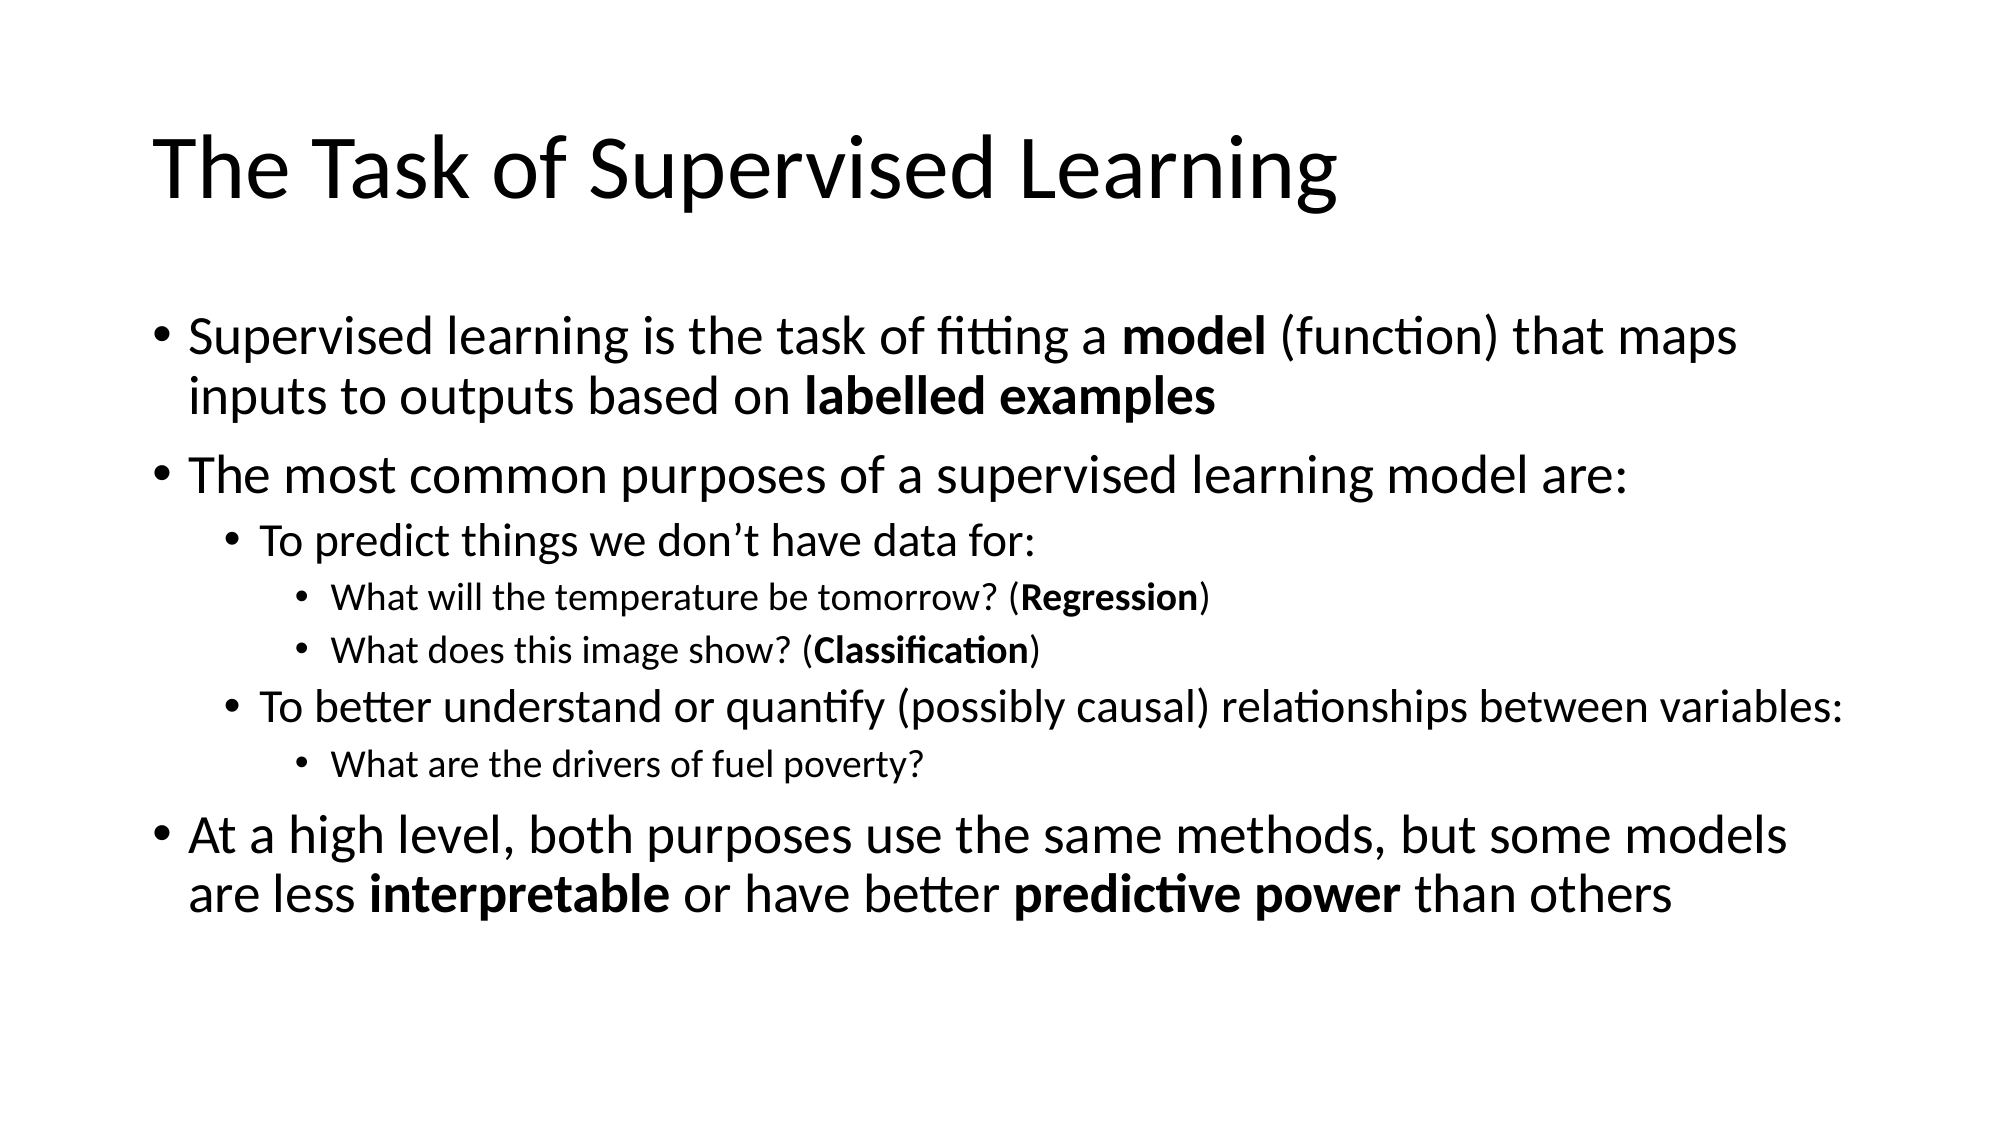

# The Task of Supervised Learning
Supervised learning is the task of fitting a model (function) that maps inputs to outputs based on labelled examples
The most common purposes of a supervised learning model are:
To predict things we don’t have data for:
What will the temperature be tomorrow? (Regression)
What does this image show? (Classification)
To better understand or quantify (possibly causal) relationships between variables:
What are the drivers of fuel poverty?
At a high level, both purposes use the same methods, but some models are less interpretable or have better predictive power than others